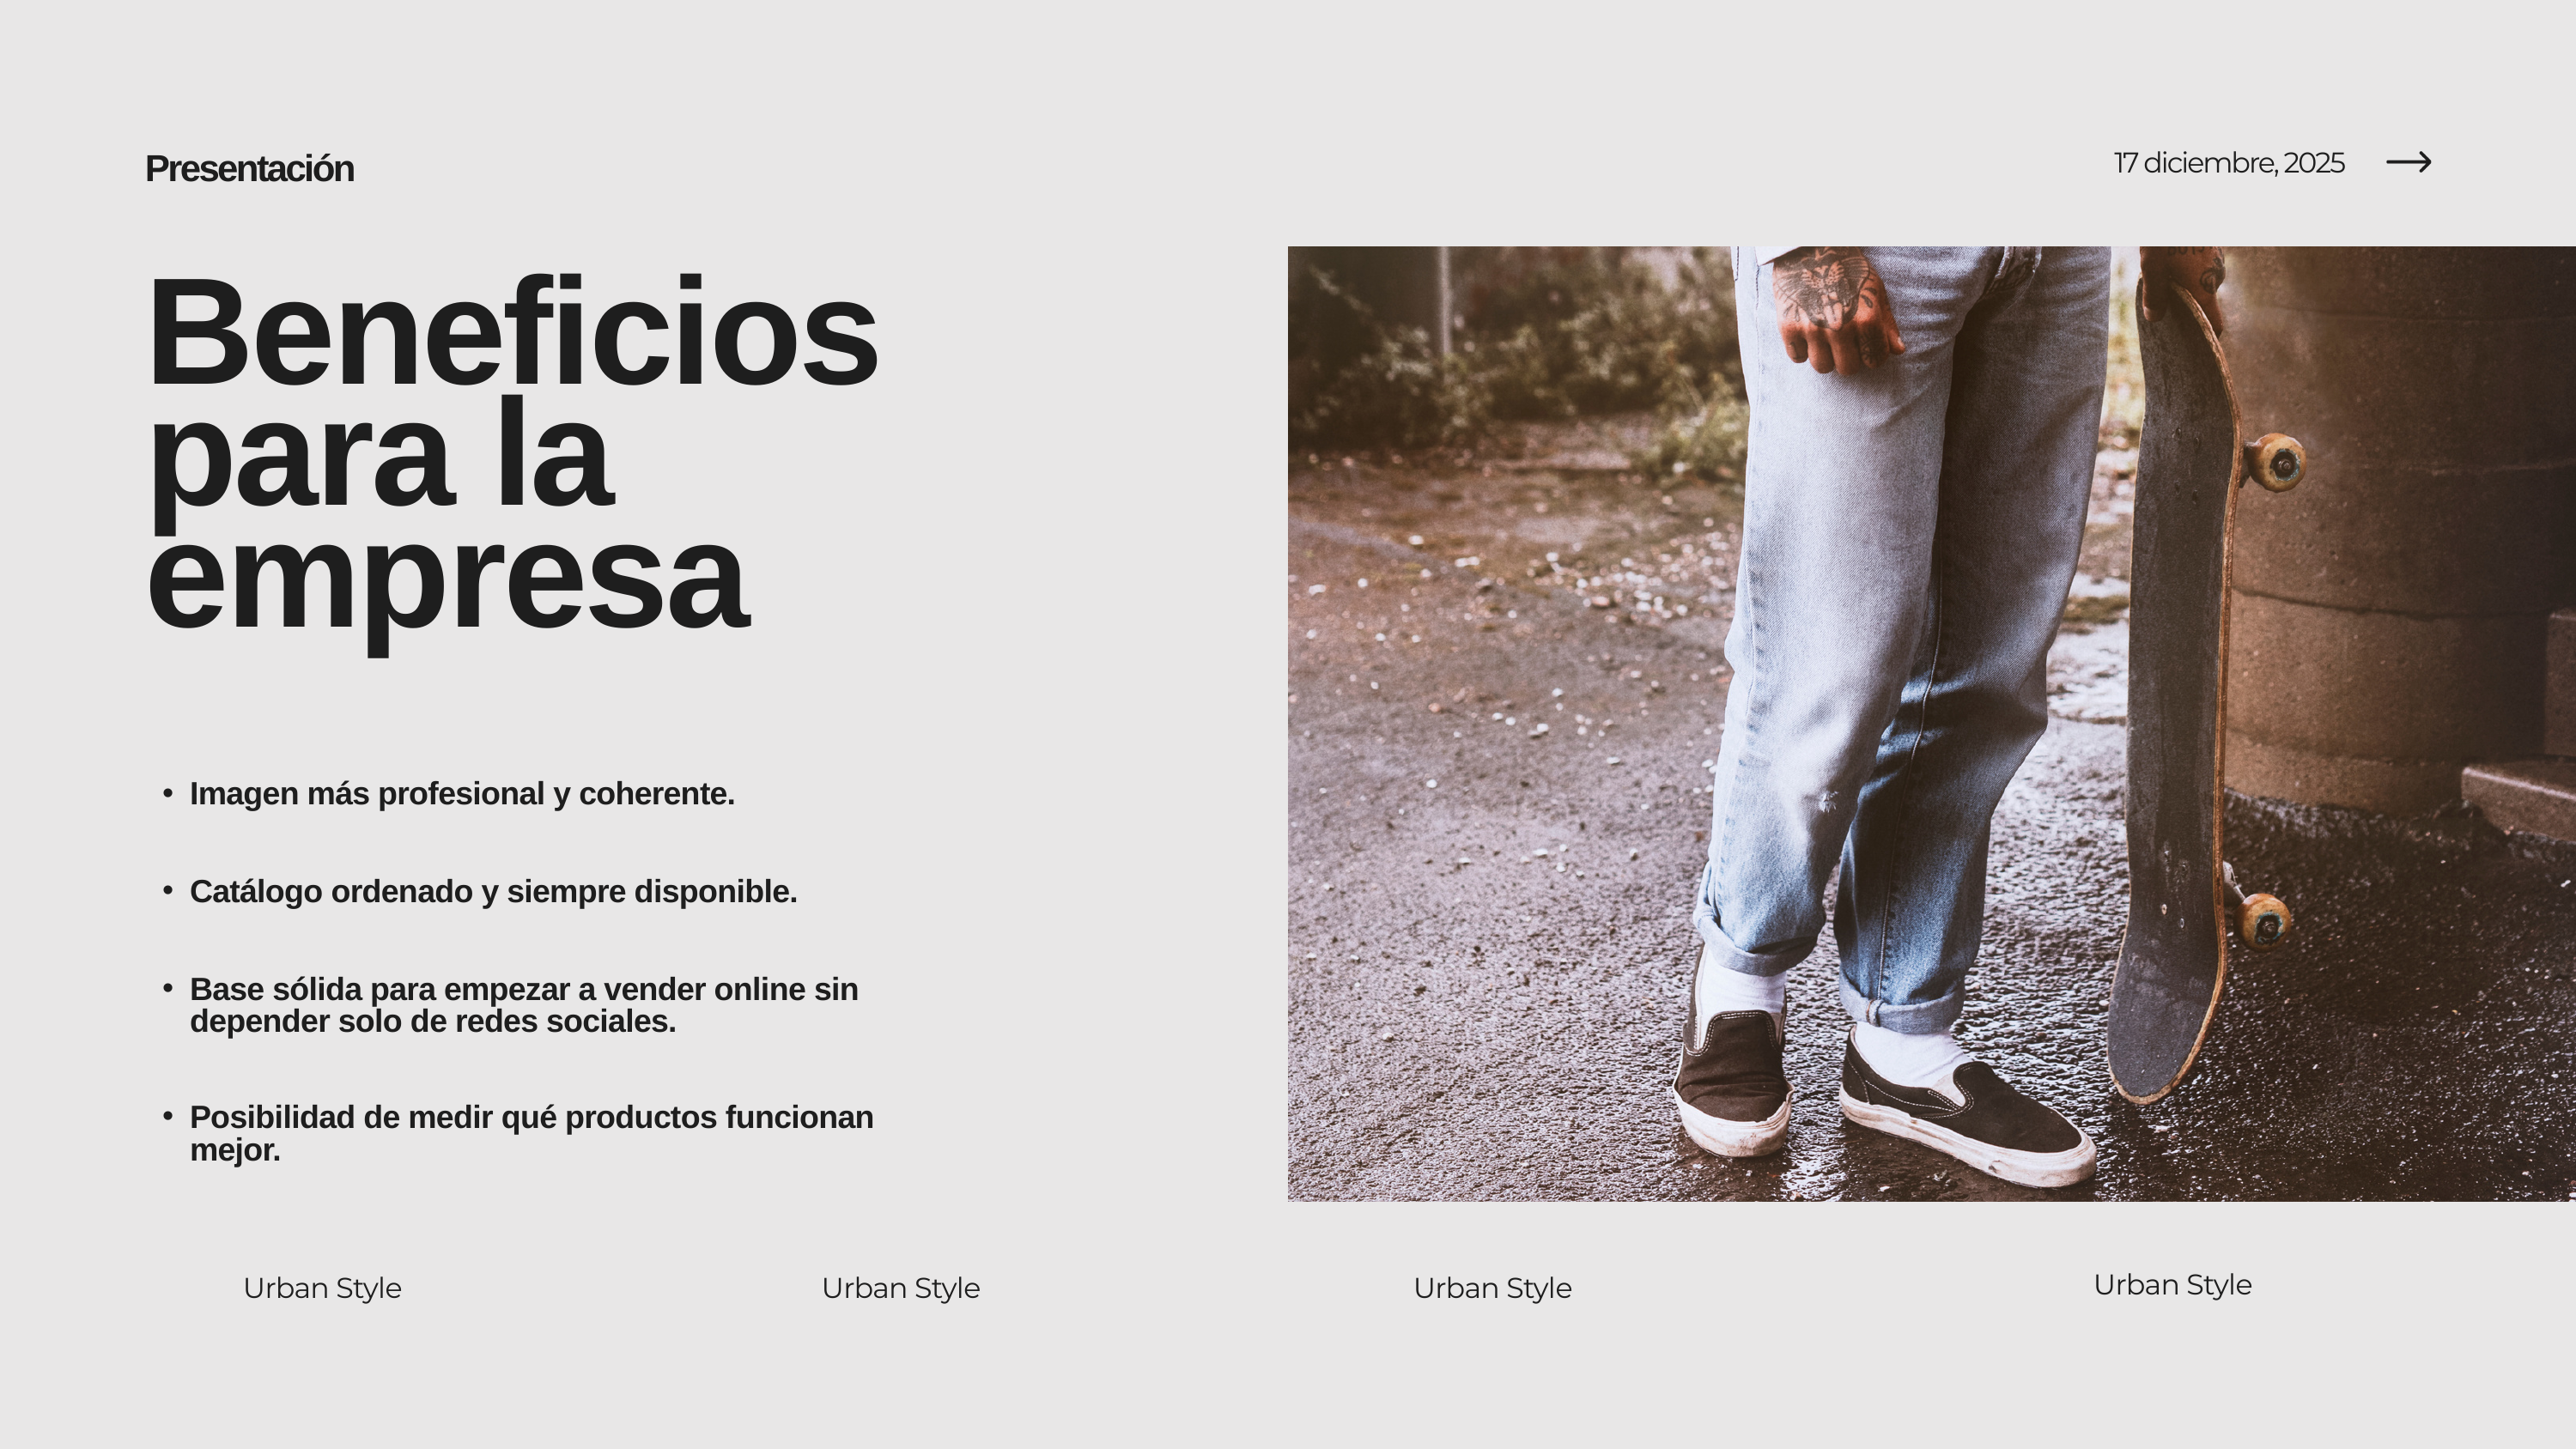

17 diciembre, 2025

Presentación

Beneficios para la empresa
Imagen más profesional y coherente.
Catálogo ordenado y siempre disponible.
Base sólida para empezar a vender online sin depender solo de redes sociales.
Posibilidad de medir qué productos funcionan mejor.
Urban Style
Urban Style
Urban Style
Urban Style